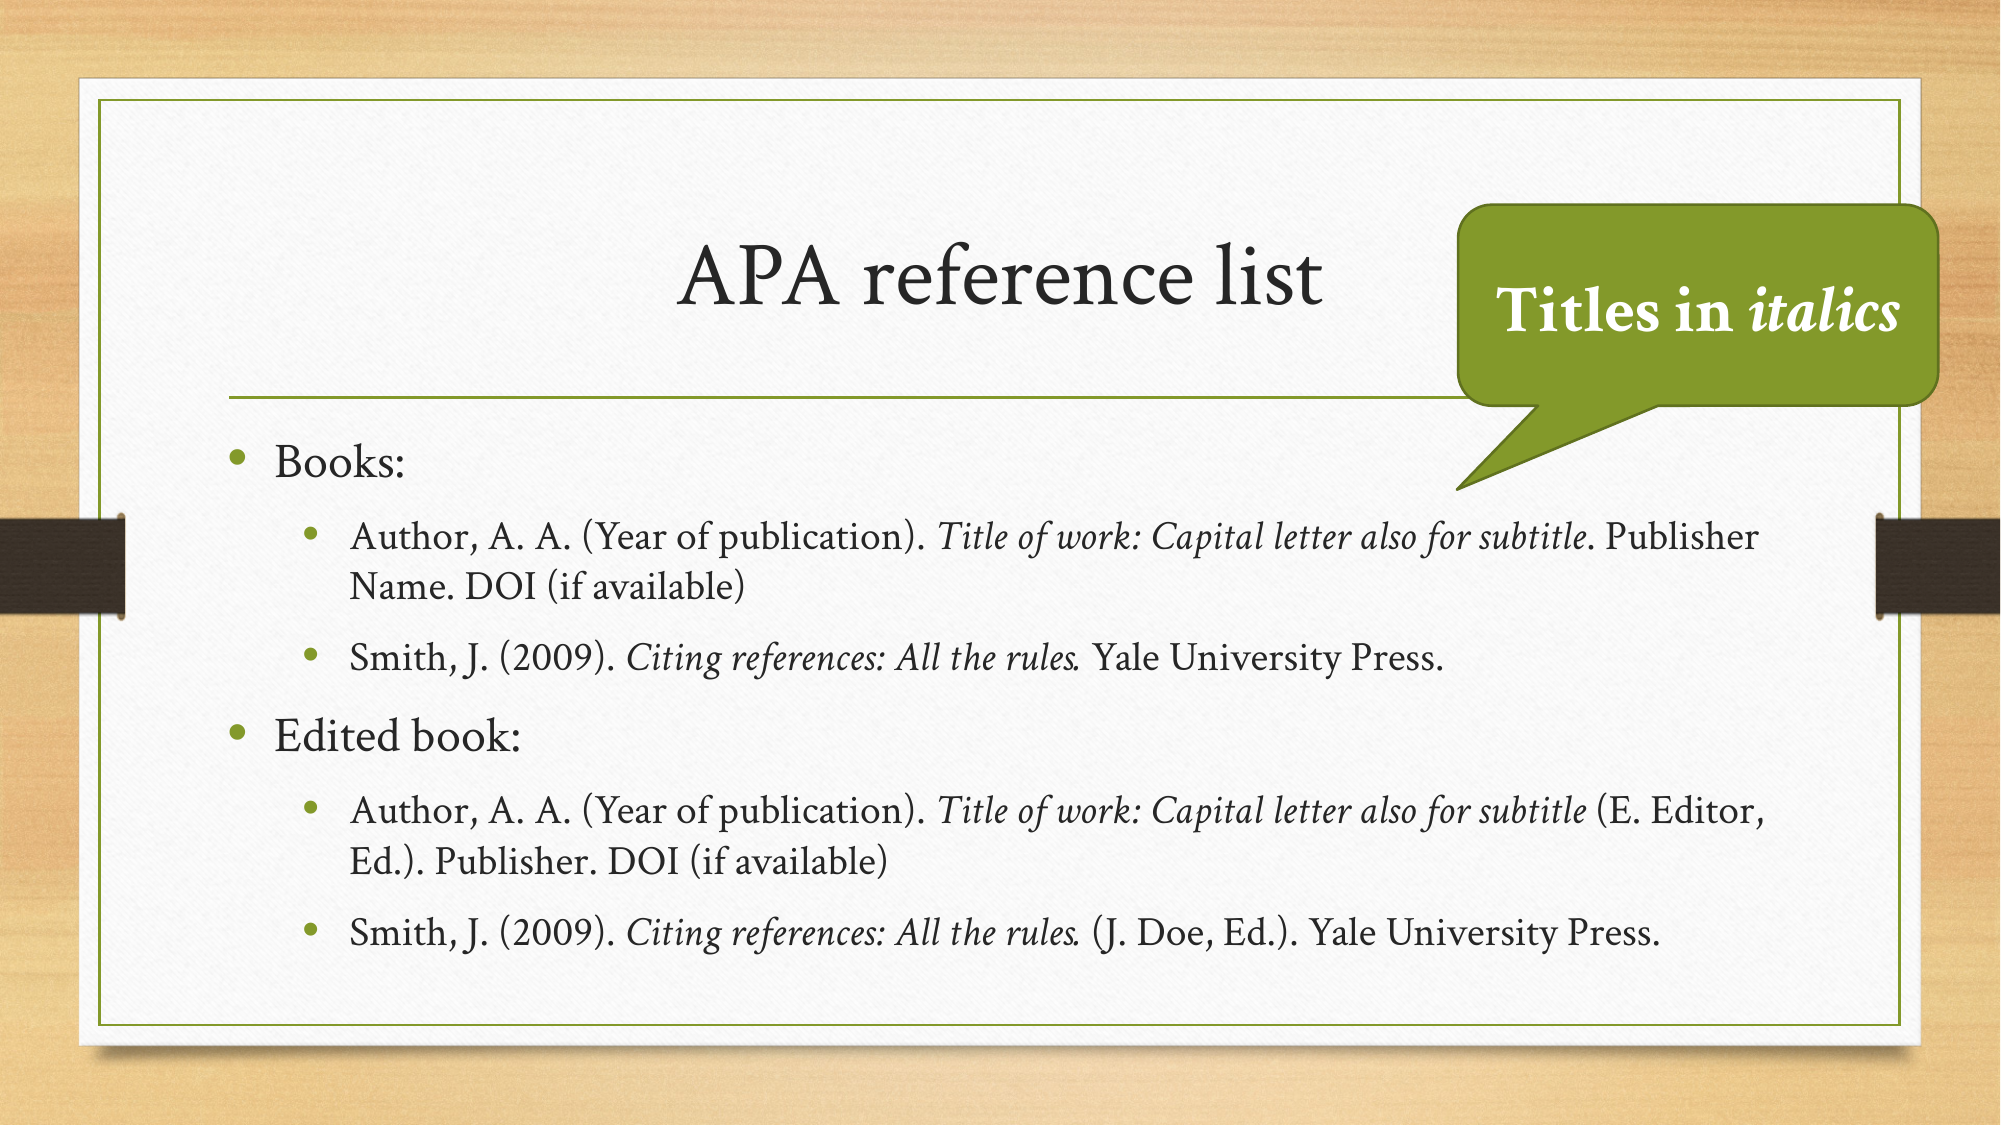

# APA reference list
Titles in italics
Books:
Author, A. A. (Year of publication). Title of work: Capital letter also for subtitle. Publisher Name. DOI (if available)
Smith, J. (2009). Citing references: All the rules. Yale University Press.
Edited book:
Author, A. A. (Year of publication). Title of work: Capital letter also for subtitle (E. Editor, Ed.). Publisher. DOI (if available)
Smith, J. (2009). Citing references: All the rules. (J. Doe, Ed.). Yale University Press.